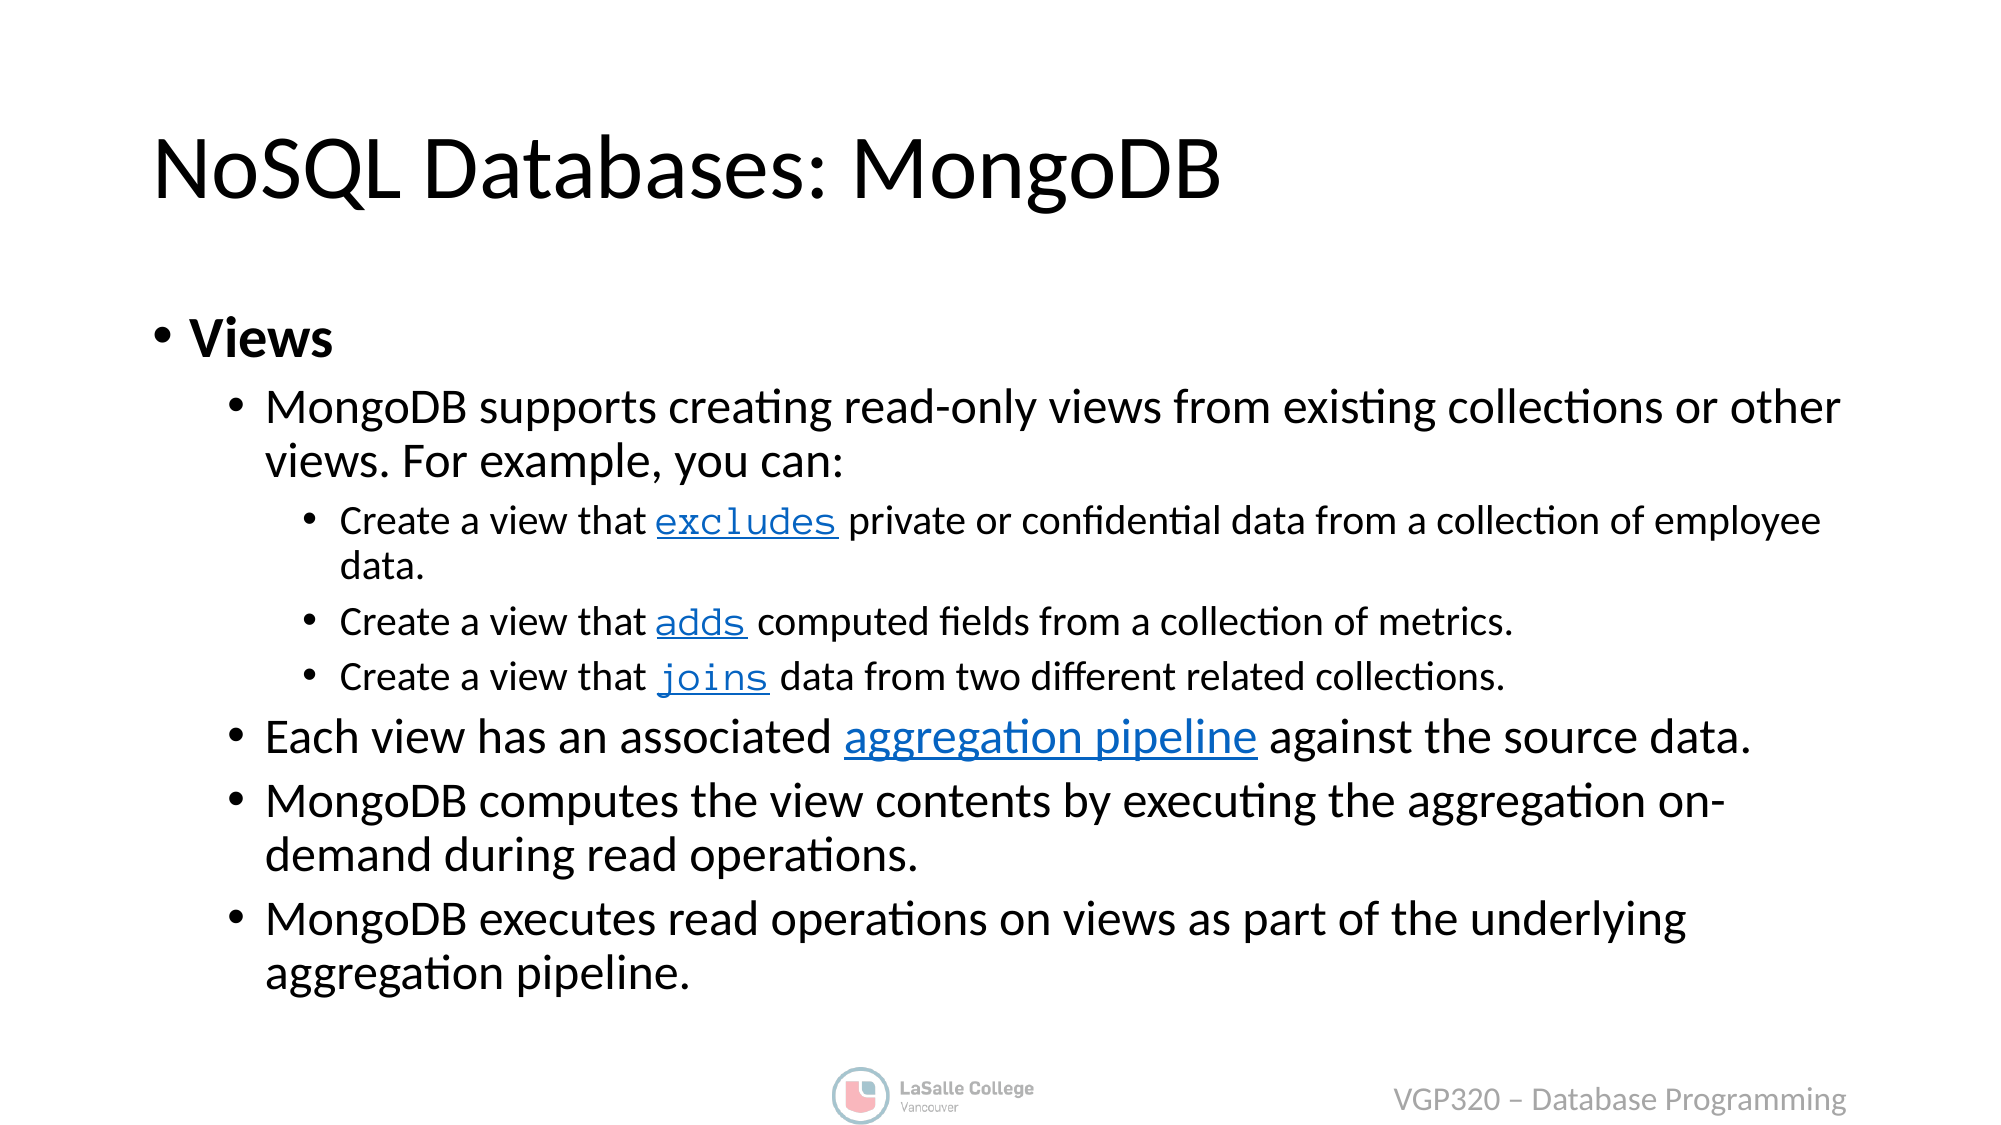

# NoSQL Databases: MongoDB
Views
MongoDB supports creating read-only views from existing collections or other views. For example, you can:
Create a view that excludes private or confidential data from a collection of employee data.
Create a view that adds computed fields from a collection of metrics.
Create a view that joins data from two different related collections.
Each view has an associated aggregation pipeline against the source data.
MongoDB computes the view contents by executing the aggregation on-demand during read operations.
MongoDB executes read operations on views as part of the underlying aggregation pipeline.